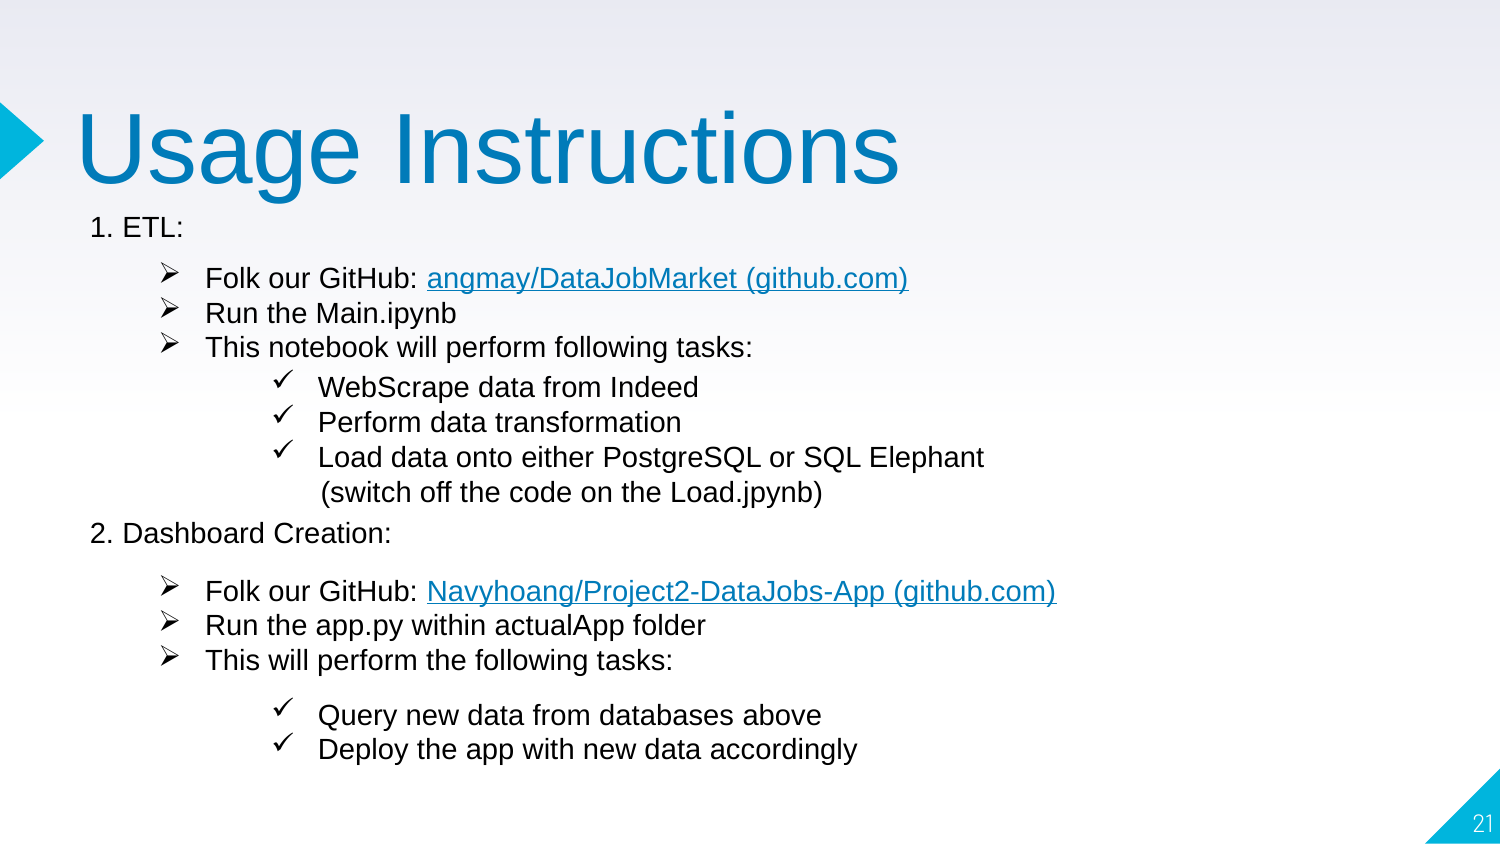

# Usage Instructions
1. ETL:
Folk our GitHub: angmay/DataJobMarket (github.com)
Run the Main.ipynb
This notebook will perform following tasks:

WebScrape data from Indeed
Perform data transformation
Load data onto either PostgreSQL or SQL Elephant
      (switch off the code on the Load.jpynb)

2. Dashboard Creation:
Folk our GitHub: Navyhoang/Project2-DataJobs-App (github.com)
Run the app.py within actualApp folder
This will perform the following tasks:

Query new data from databases above
Deploy the app with new data accordingly

21